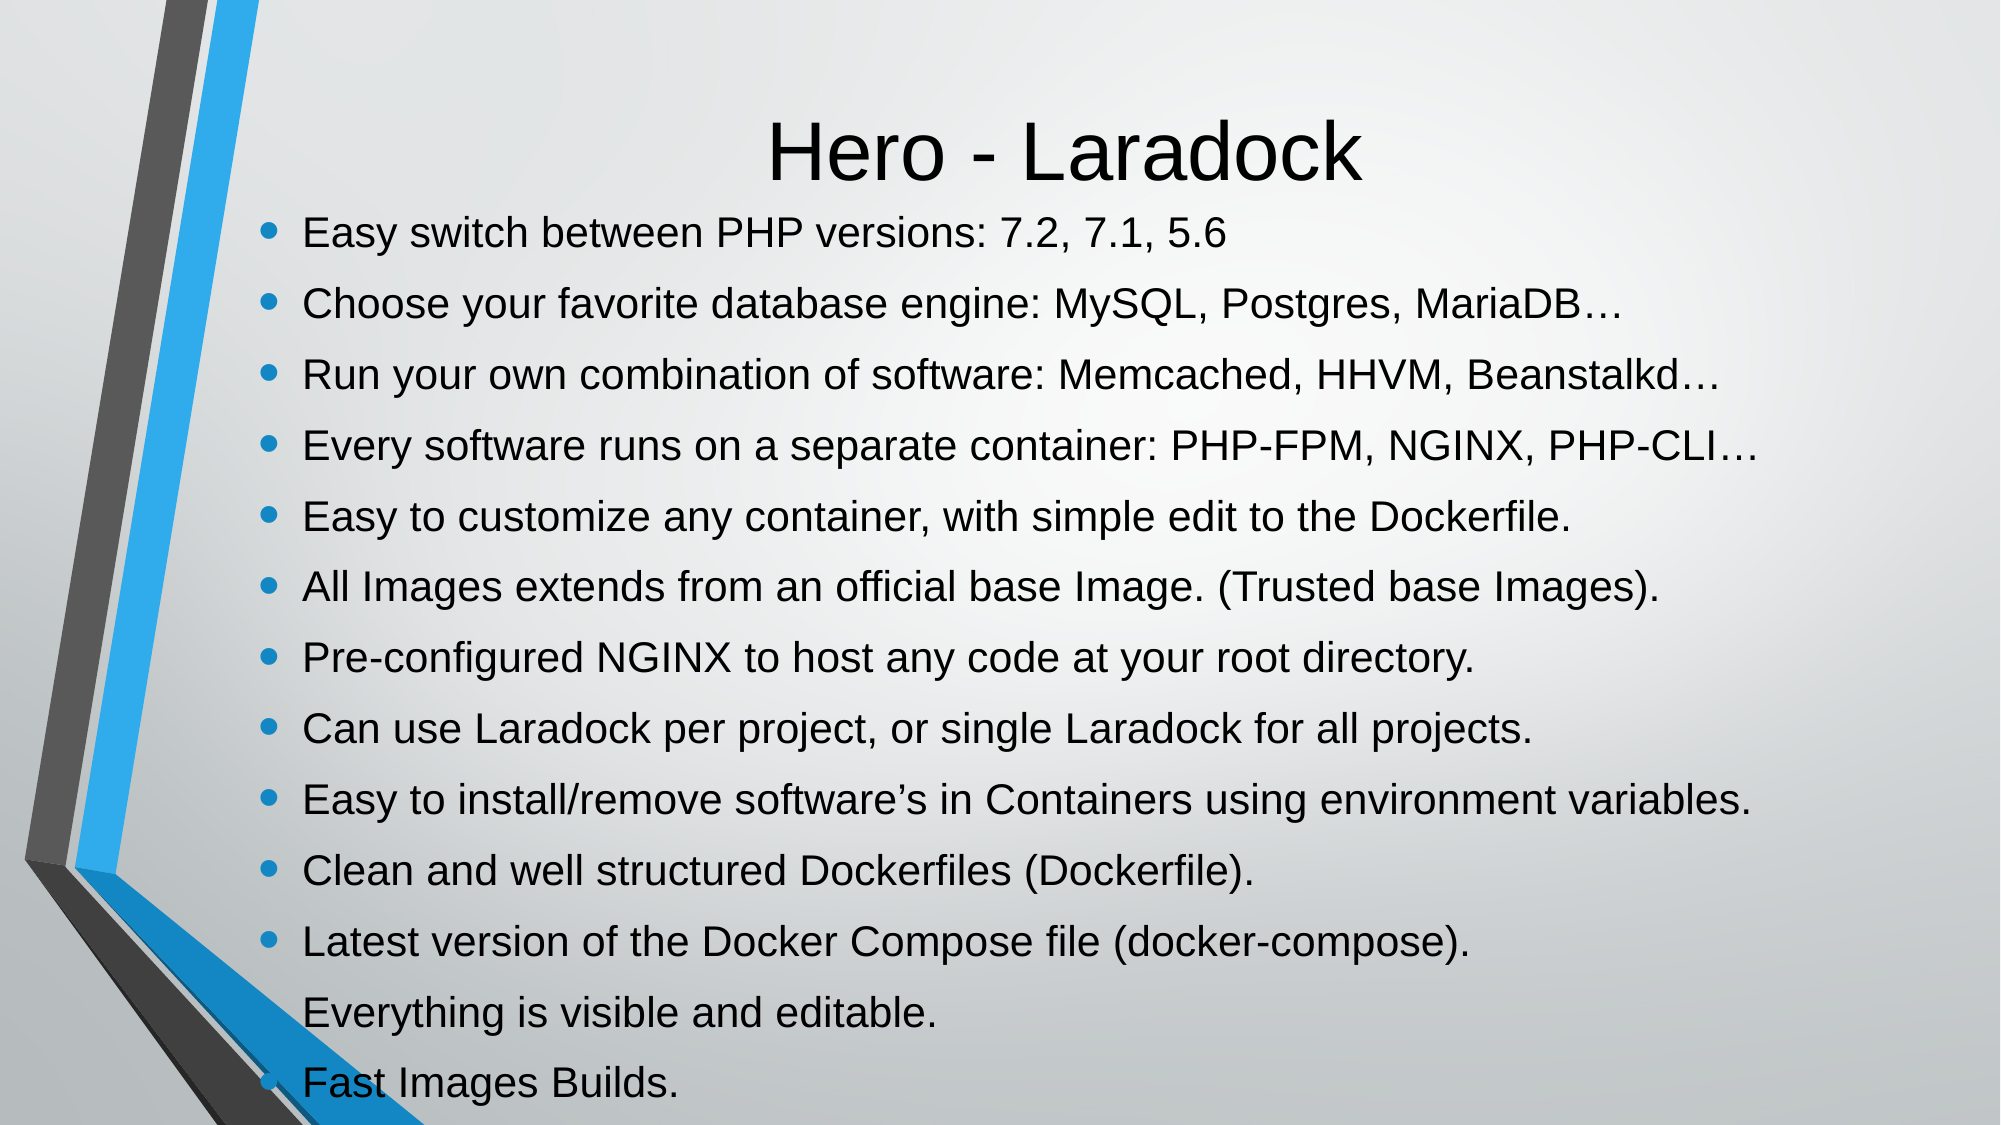

# Hero - Laradock
Easy switch between PHP versions: 7.2, 7.1, 5.6
Choose your favorite database engine: MySQL, Postgres, MariaDB…
Run your own combination of software: Memcached, HHVM, Beanstalkd…
Every software runs on a separate container: PHP-FPM, NGINX, PHP-CLI…
Easy to customize any container, with simple edit to the Dockerfile.
All Images extends from an official base Image. (Trusted base Images).
Pre-configured NGINX to host any code at your root directory.
Can use Laradock per project, or single Laradock for all projects.
Easy to install/remove software’s in Containers using environment variables.
Clean and well structured Dockerfiles (Dockerfile).
Latest version of the Docker Compose file (docker-compose).
Everything is visible and editable.
Fast Images Builds.